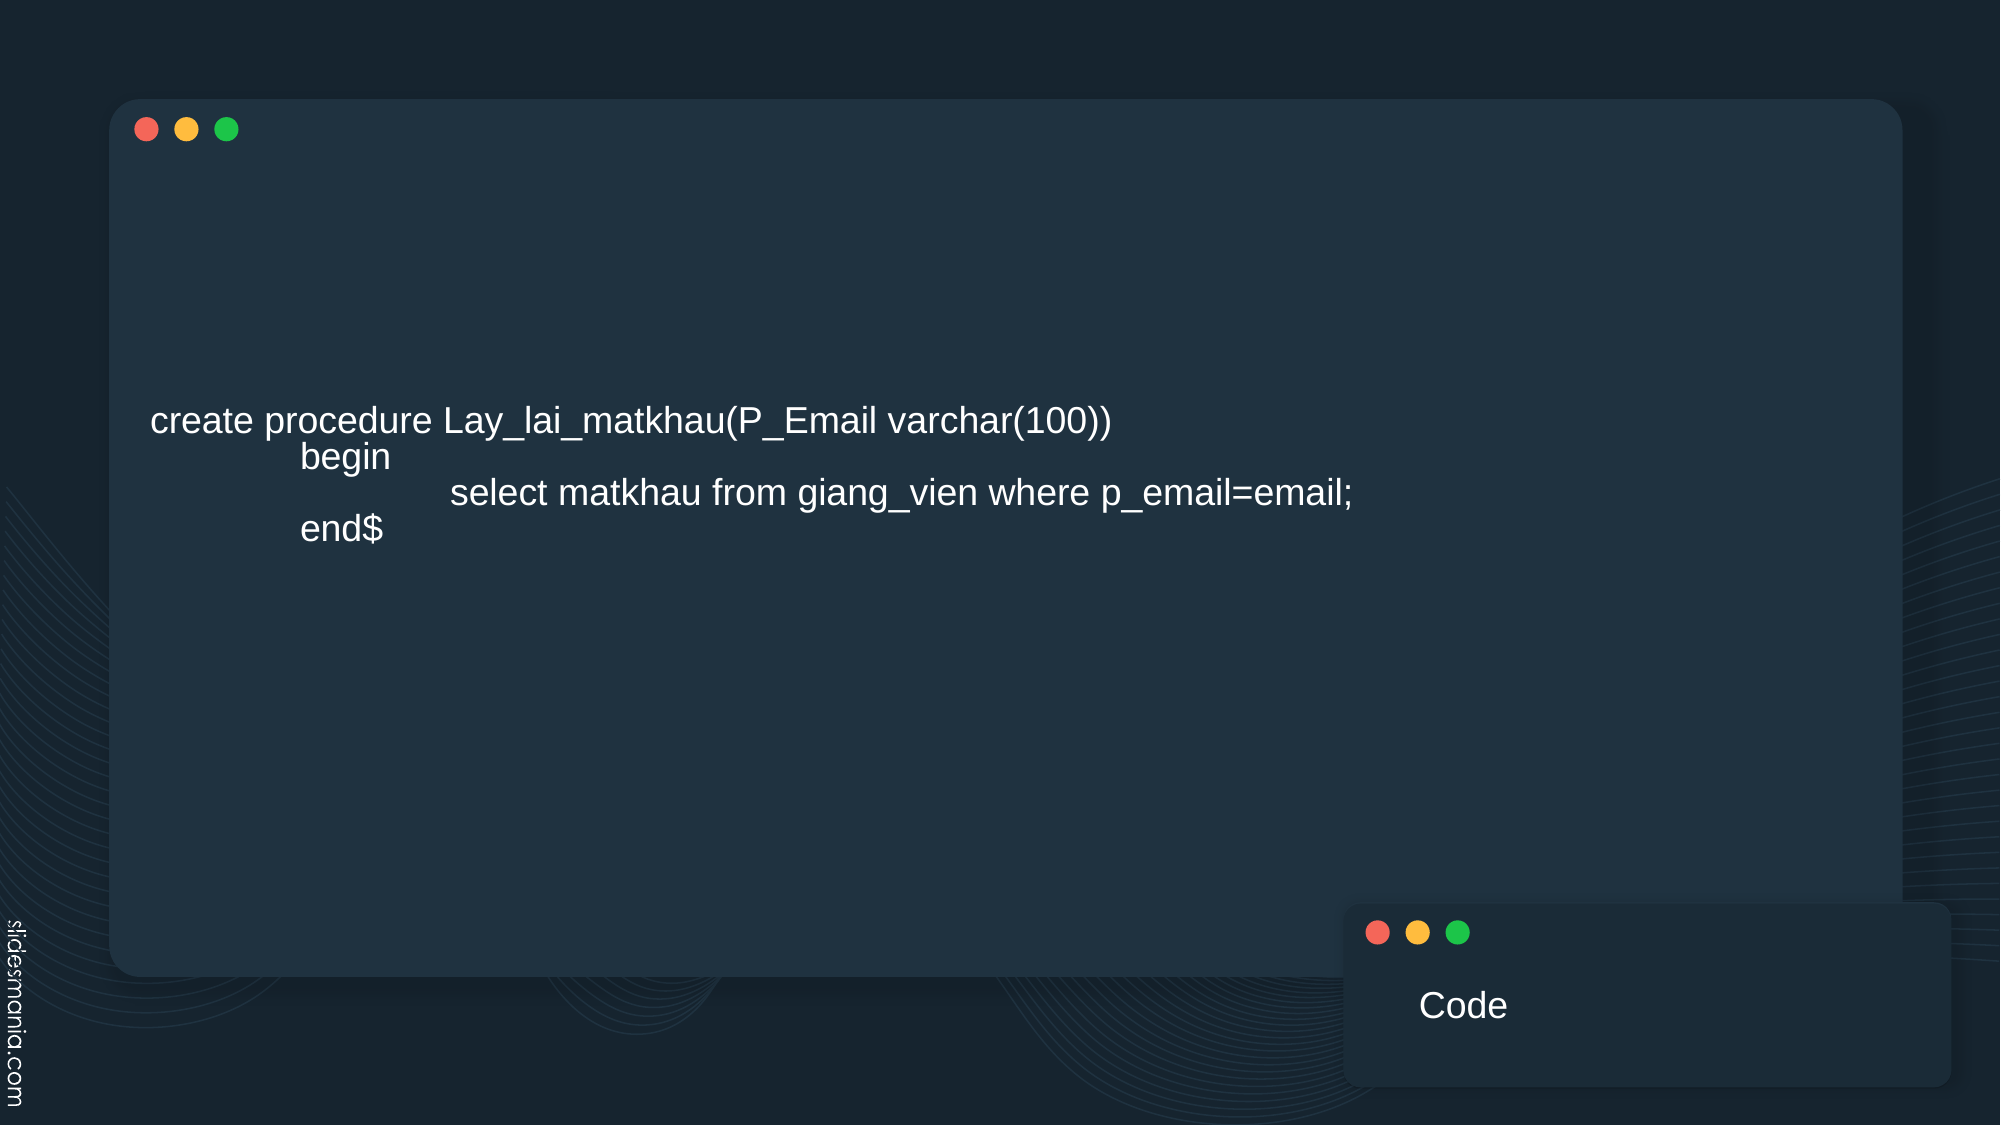

# create procedure Lay_lai_matkhau(P_Email varchar(100)) begin select matkhau from giang_vien where p_email=email; end$
Code